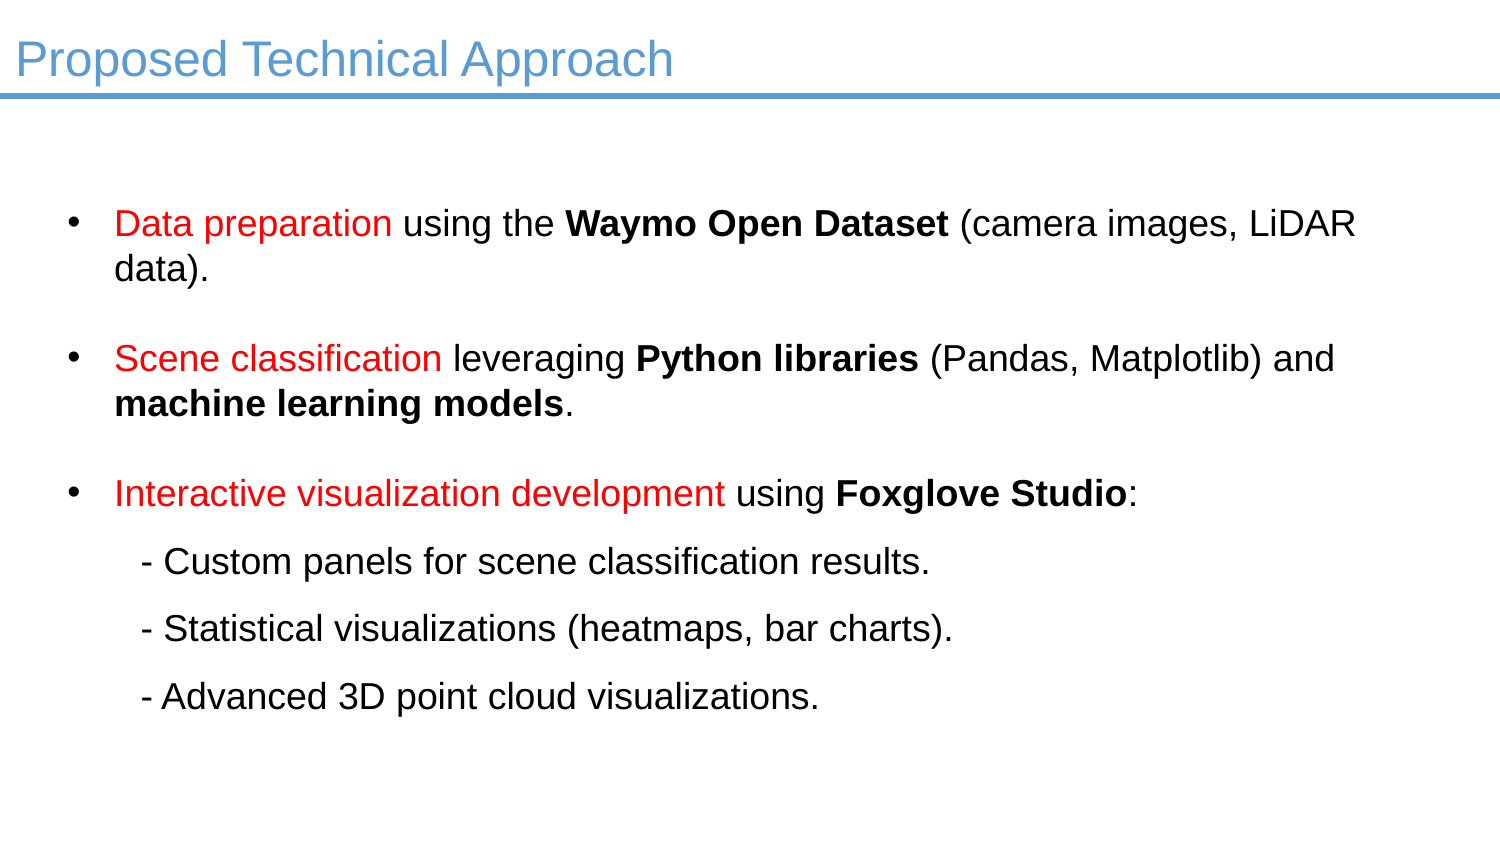

# Proposed Technical Approach

Data preparation using the Waymo Open Dataset (camera images, LiDAR data).

Scene classification leveraging Python libraries (Pandas, Matplotlib) and machine learning models.

Interactive visualization development using Foxglove Studio:
       - Custom panels for scene classification results.
       - Statistical visualizations (heatmaps, bar charts).
       - Advanced 3D point cloud visualizations.